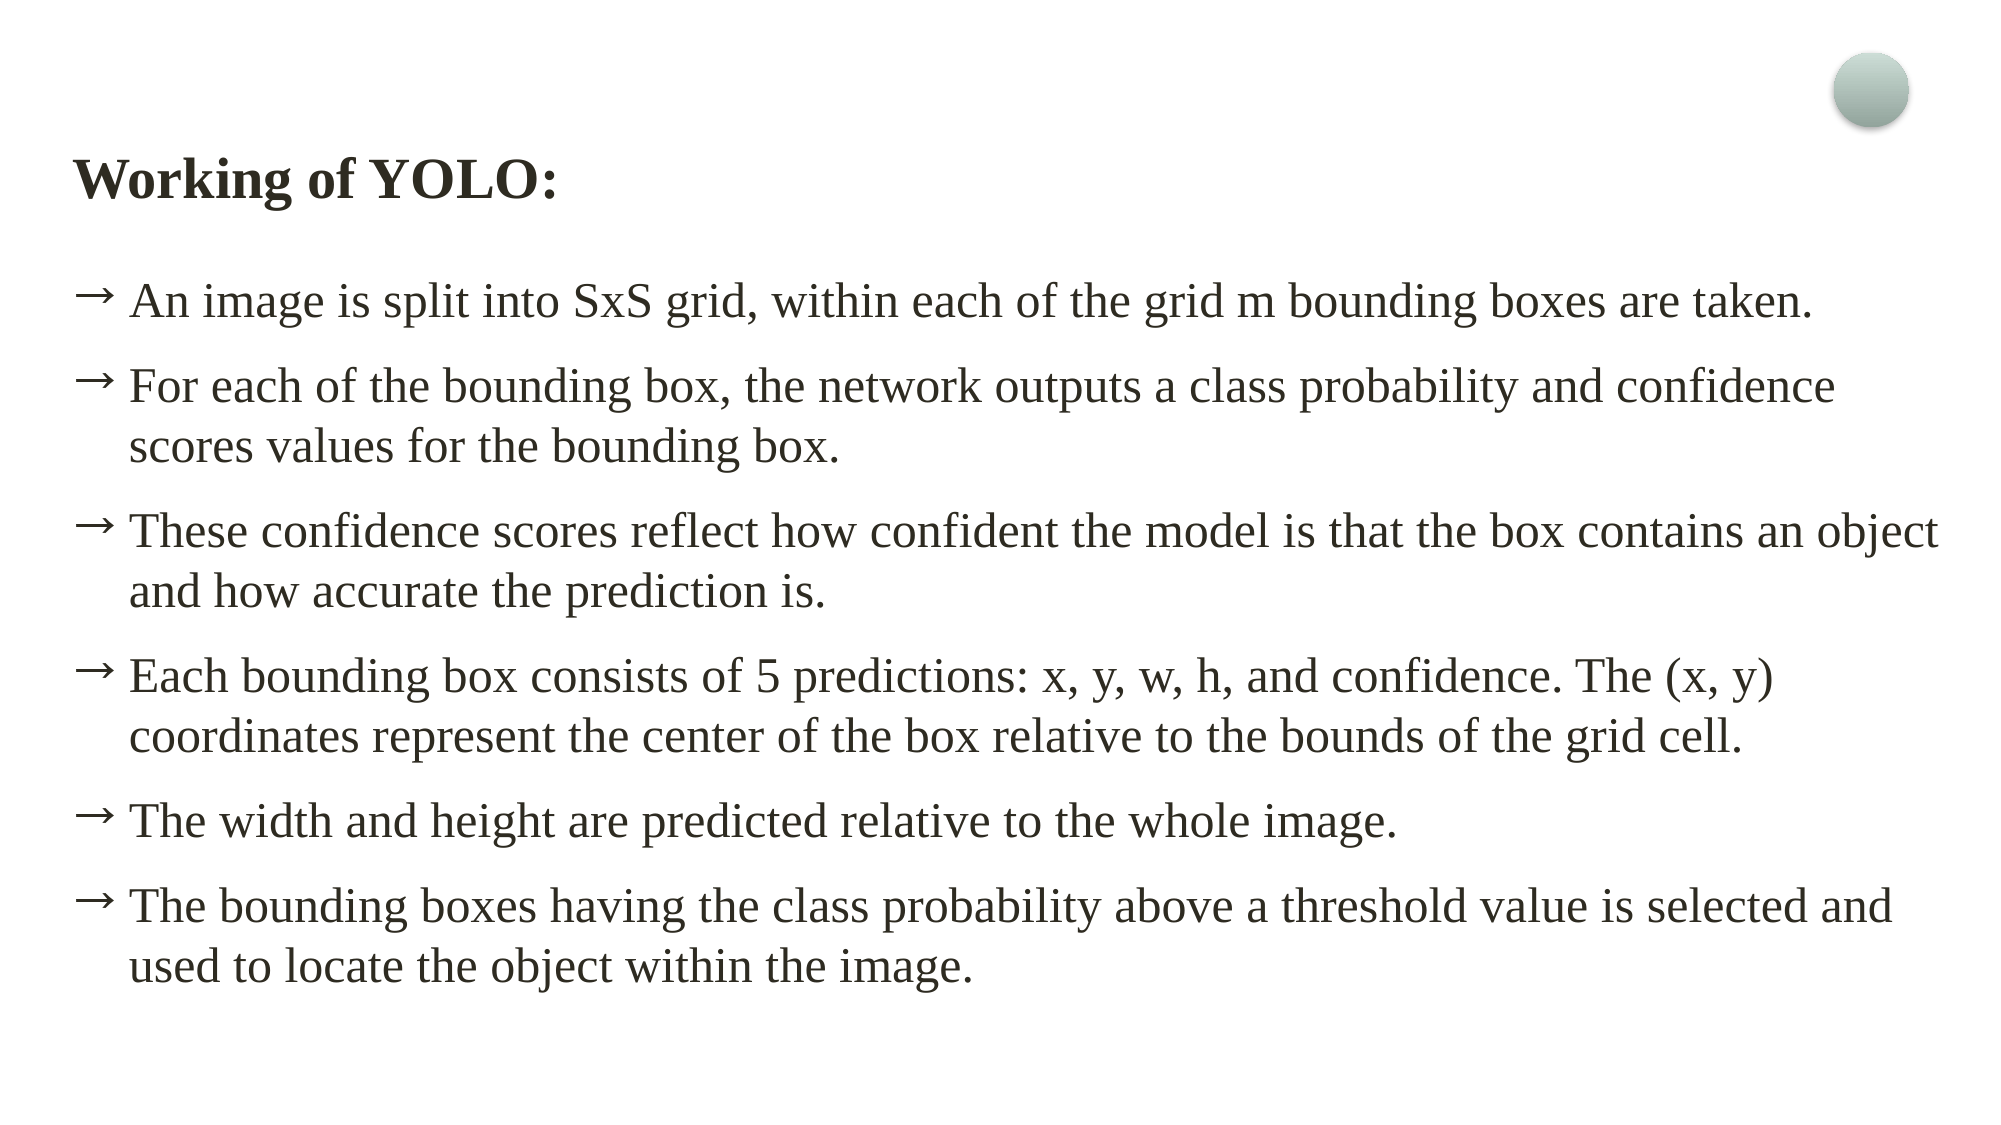

Working of YOLO:

An image is split into SxS grid, within each of the grid m bounding boxes are taken.
For each of the bounding box, the network outputs a class probability and confidence scores values for the bounding box.
These confidence scores reflect how confident the model is that the box contains an object and how accurate the prediction is.
Each bounding box consists of 5 predictions: x, y, w, h, and confidence. The (x, y) coordinates represent the center of the box relative to the bounds of the grid cell.
The width and height are predicted relative to the whole image.
The bounding boxes having the class probability above a threshold value is selected and used to locate the object within the image.